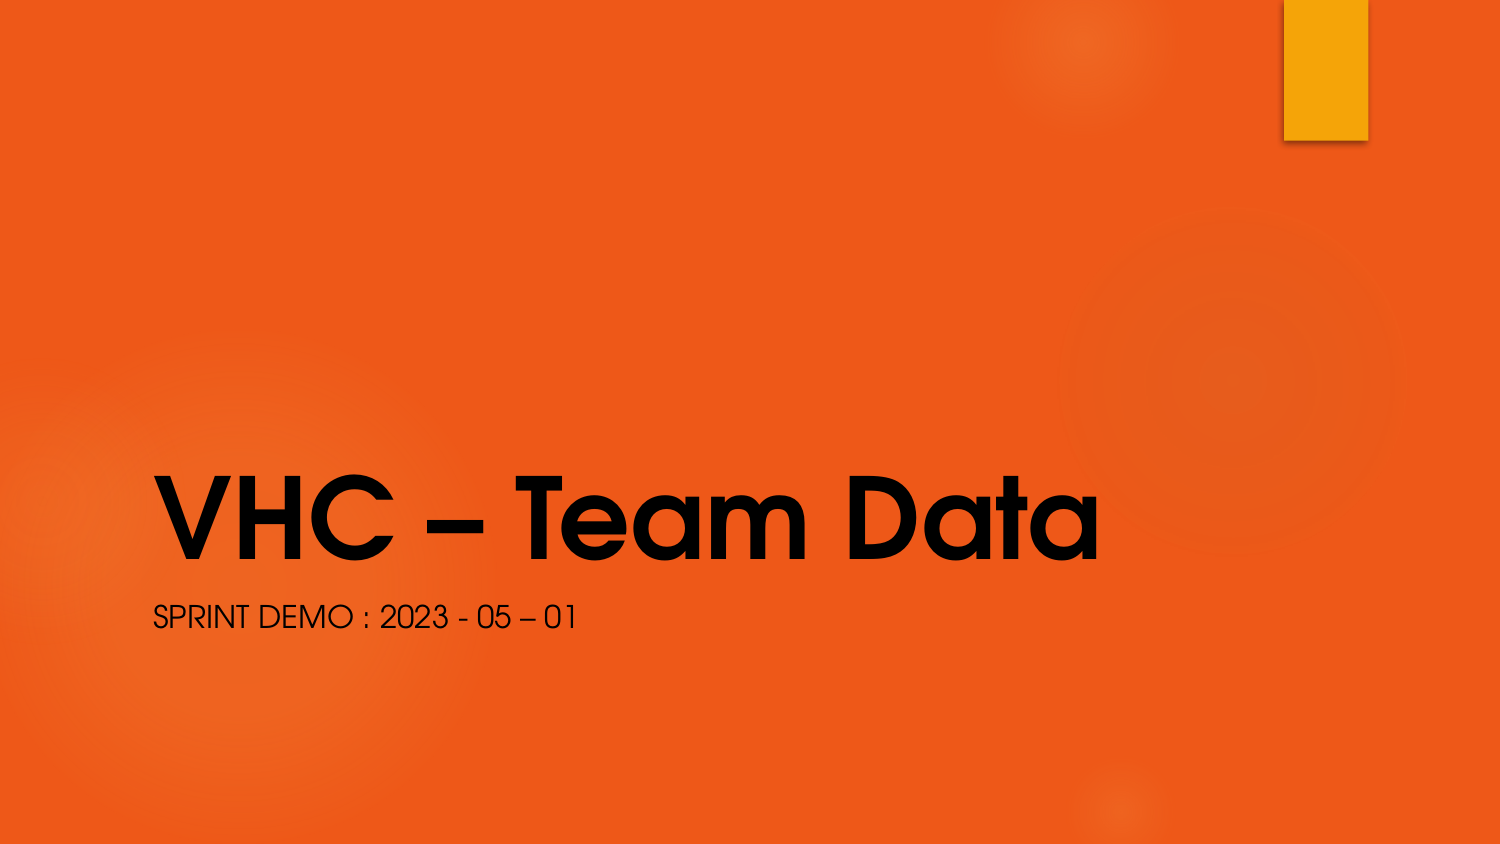

# VHC – Team Data
Sprint Demo : 2023 - 05 – 01